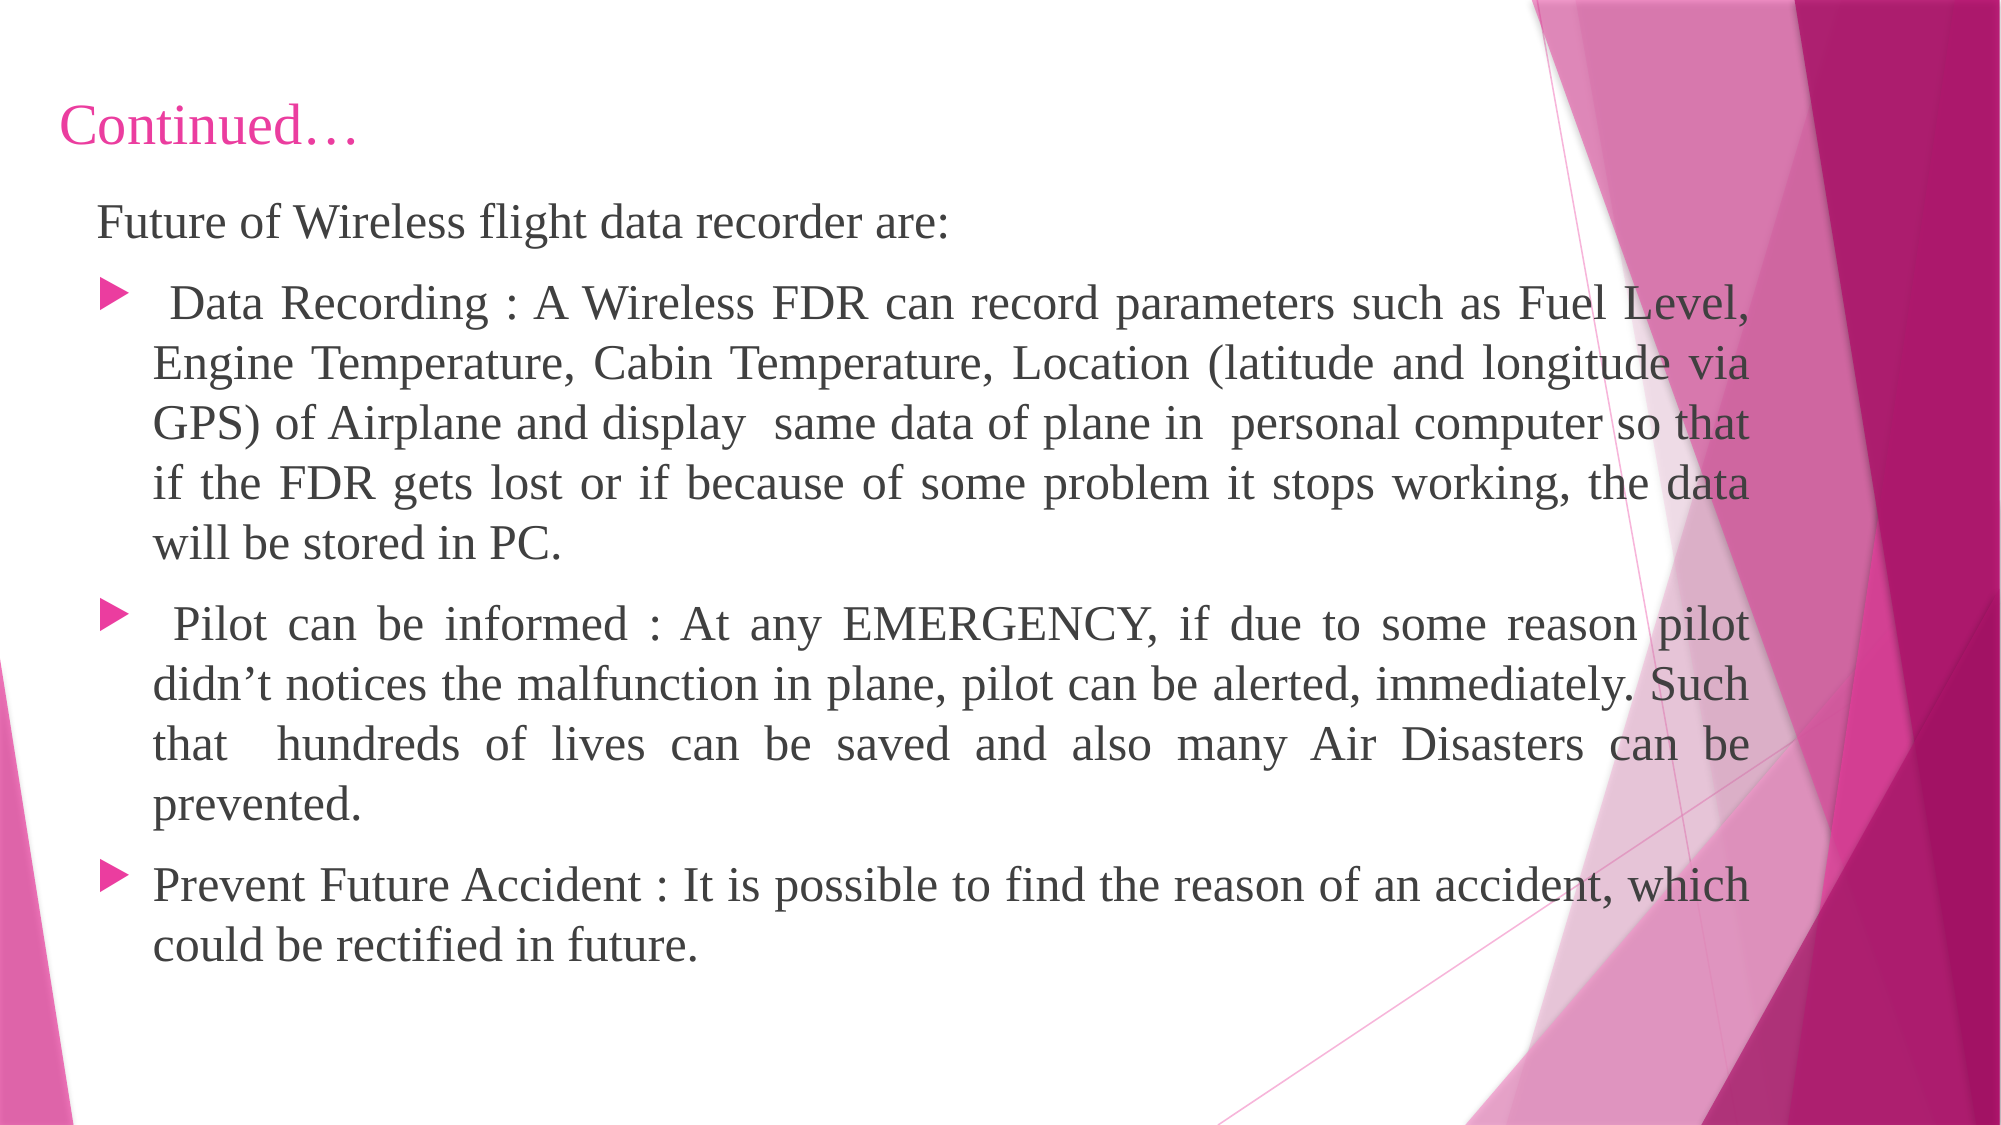

Continued…
Future of Wireless flight data recorder are:
 Data Recording : A Wireless FDR can record parameters such as Fuel Level, Engine Temperature, Cabin Temperature, Location (latitude and longitude via GPS) of Airplane and display  same data of plane in  personal computer so that if the FDR gets lost or if because of some problem it stops working, the data will be stored in PC.
 Pilot can be informed : At any EMERGENCY, if due to some reason pilot didn’t notices the malfunction in plane, pilot can be alerted, immediately. Such that  hundreds of lives can be saved and also many Air Disasters can be prevented.
Prevent Future Accident : It is possible to find the reason of an accident, which could be rectified in future.